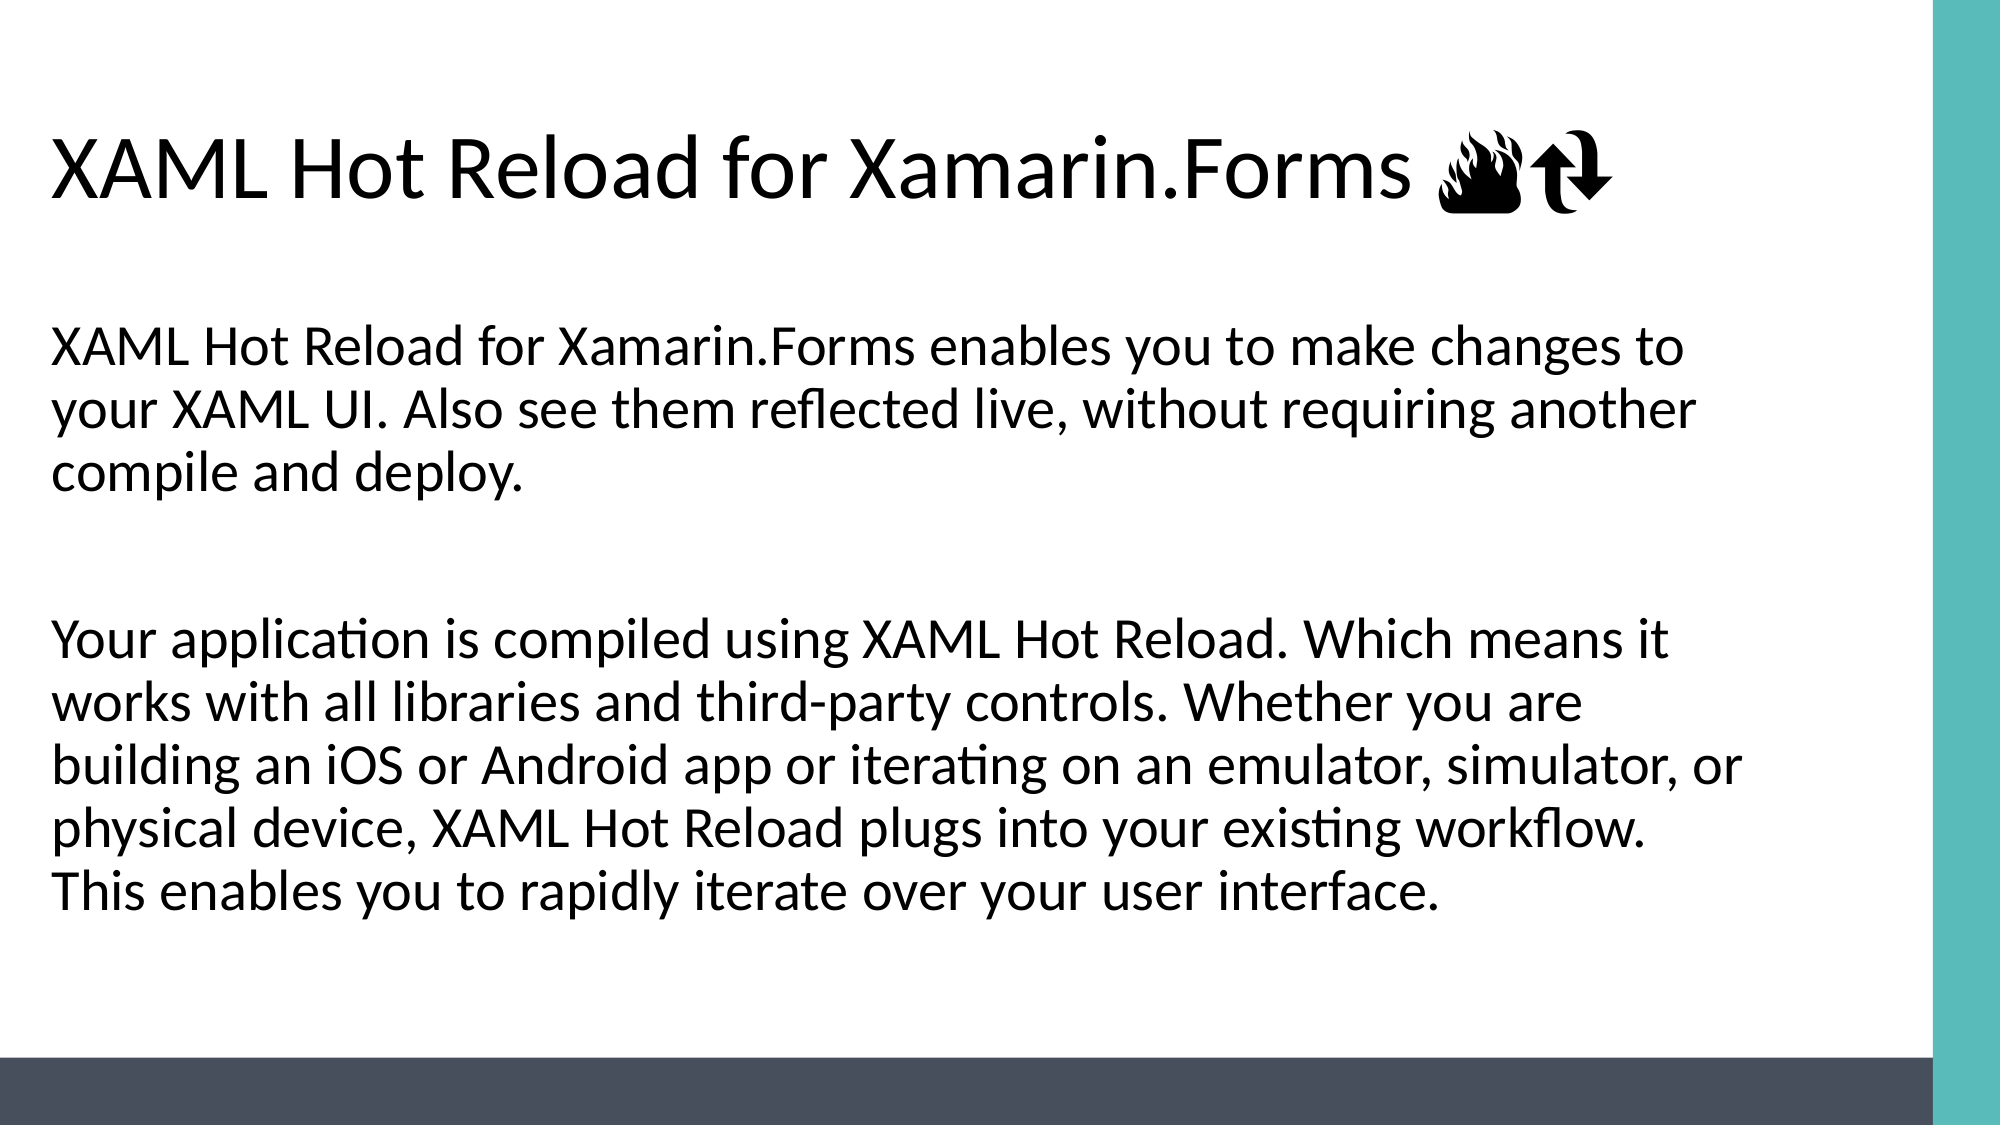

# XAML Hot Reload for Xamarin.Forms 🔥🔃
XAML Hot Reload for Xamarin.Forms enables you to make changes to your XAML UI. Also see them reflected live, without requiring another compile and deploy.

Your application is compiled using XAML Hot Reload. Which means it works with all libraries and third-party controls. Whether you are building an iOS or Android app or iterating on an emulator, simulator, or physical device, XAML Hot Reload plugs into your existing workflow. This enables you to rapidly iterate over your user interface.